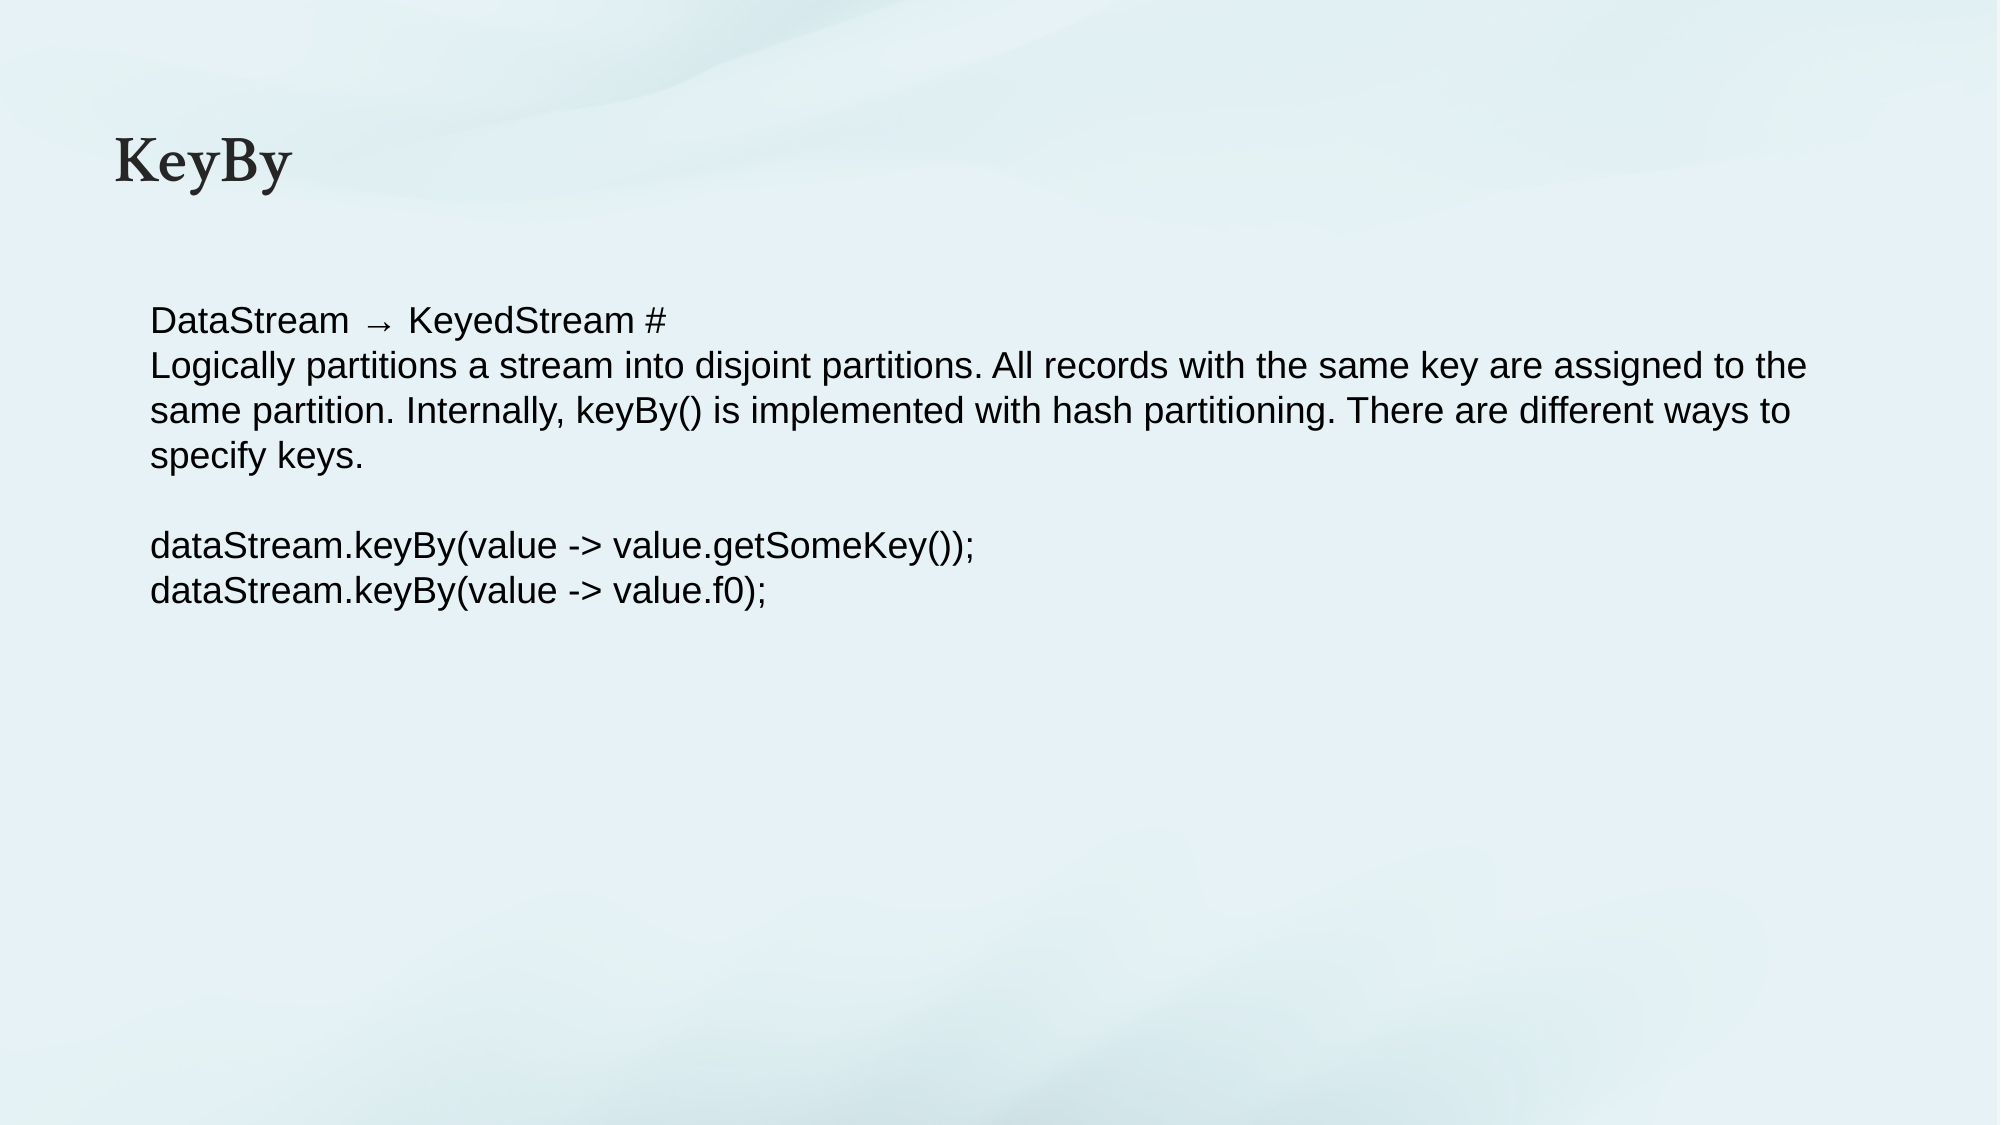

# KeyBy
DataStream → KeyedStream #
Logically partitions a stream into disjoint partitions. All records with the same key are assigned to the same partition. Internally, keyBy() is implemented with hash partitioning. There are different ways to specify keys.

dataStream.keyBy(value -> value.getSomeKey());
dataStream.keyBy(value -> value.f0);